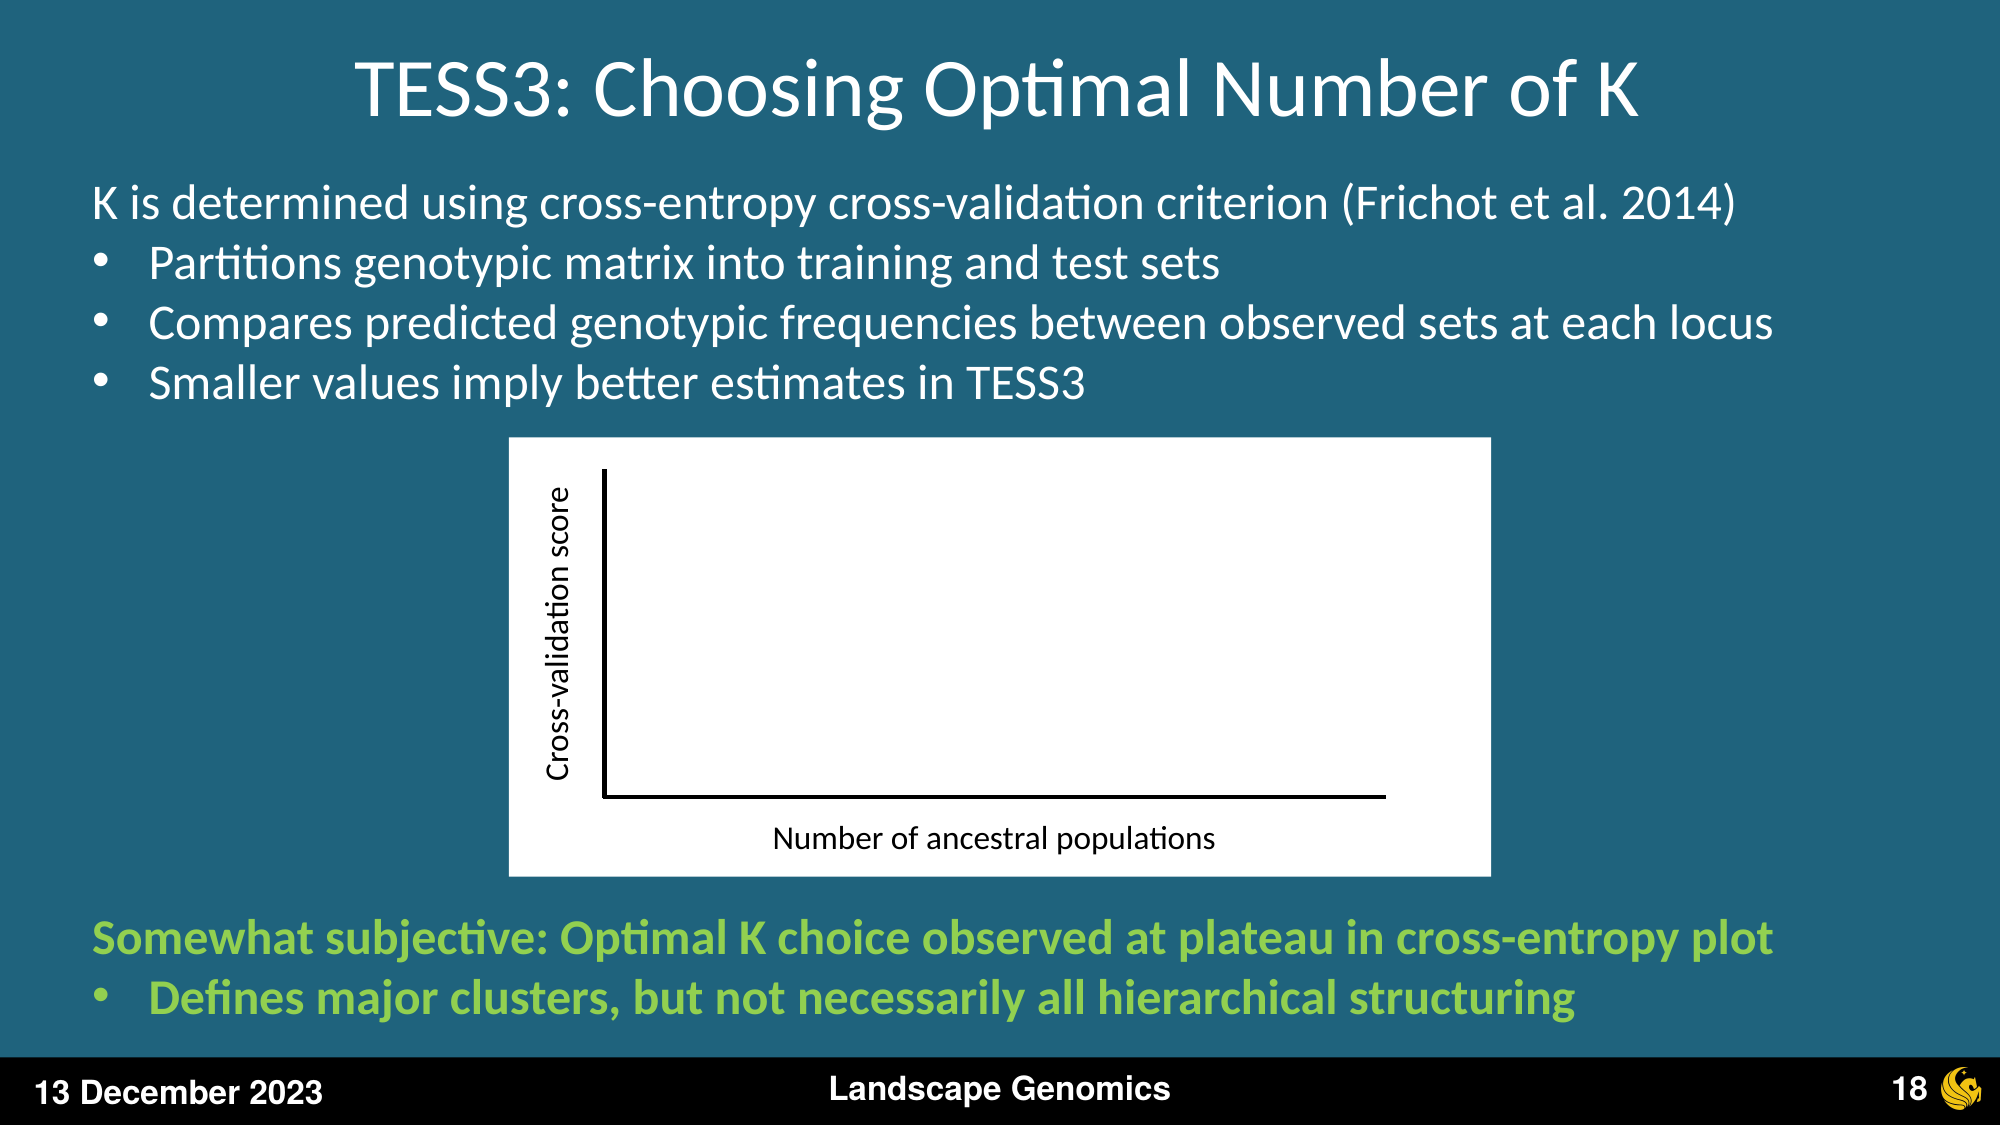

TESS3: Choosing Optimal Number of K
K is determined using cross-entropy cross-validation criterion (Frichot et al. 2014)
Partitions genotypic matrix into training and test sets
Compares predicted genotypic frequencies between observed sets at each locus
Smaller values imply better estimates in TESS3

Cross-validation score
Number of ancestral populations
Somewhat subjective: Optimal K choice observed at plateau in cross-entropy plot
Defines major clusters, but not necessarily all hierarchical structuring
18
13 December 2023
Landscape Genomics